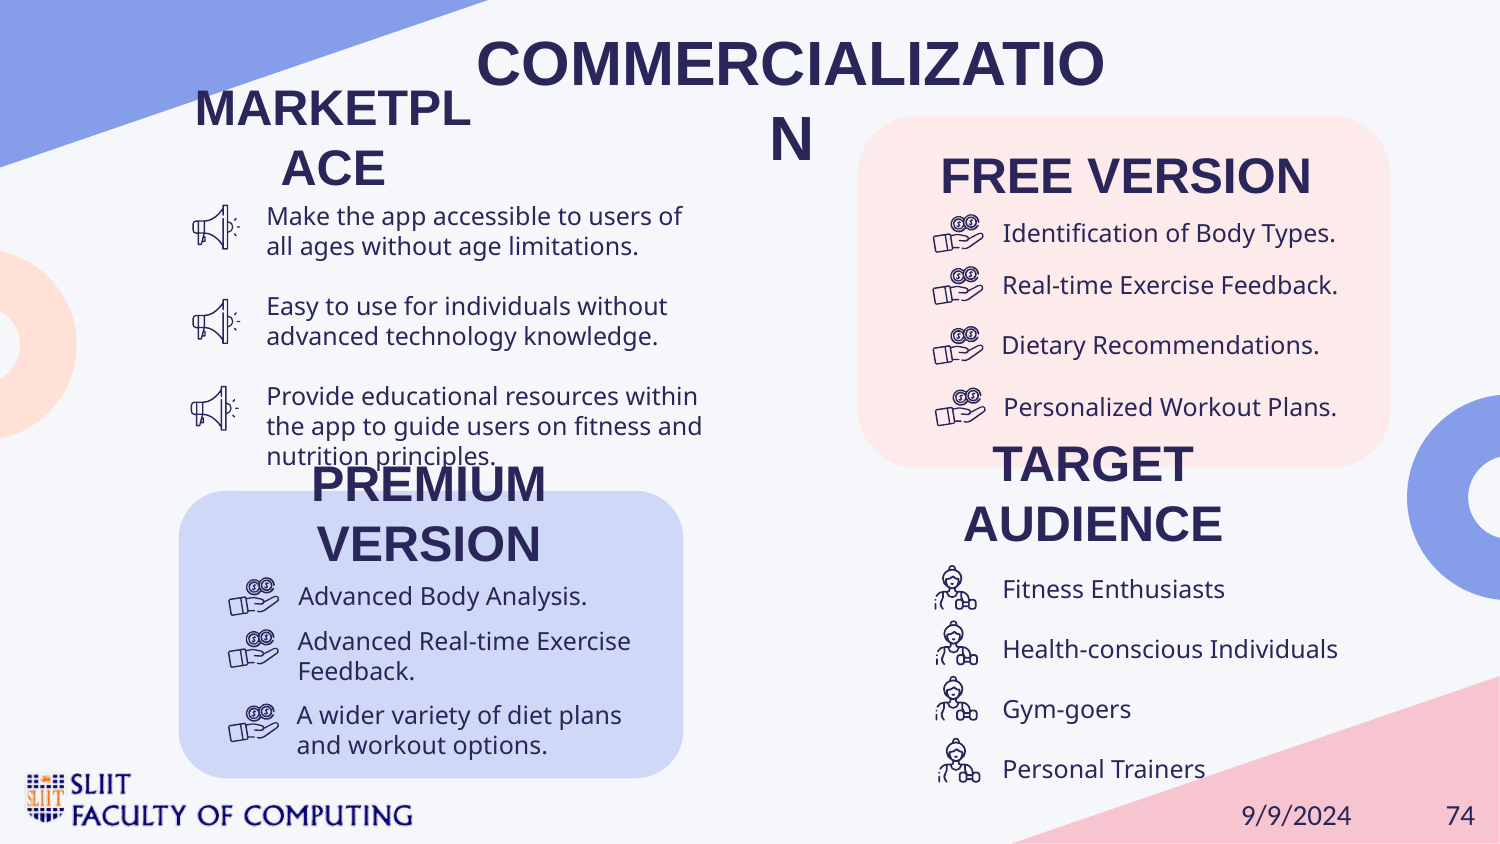

COMMERCIALIZATION​

MARKETPLACE
FREE VERSION
Make the app accessible to users of all ages without age limitations.

Easy to use for individuals without advanced technology knowledge.

Provide educational resources within the app to guide users on fitness and nutrition principles.

Identification of Body Types.

Real-time Exercise Feedback.

Dietary Recommendations.

Personalized Workout Plans.

TARGET AUDIENCE

PREMIUM VERSION
Fitness Enthusiasts
Health-conscious Individuals
Gym-goers
Personal Trainers

Advanced Body Analysis.

Advanced Real-time Exercise Feedback.

A wider variety of diet plans and workout options.

74
9/9/2024